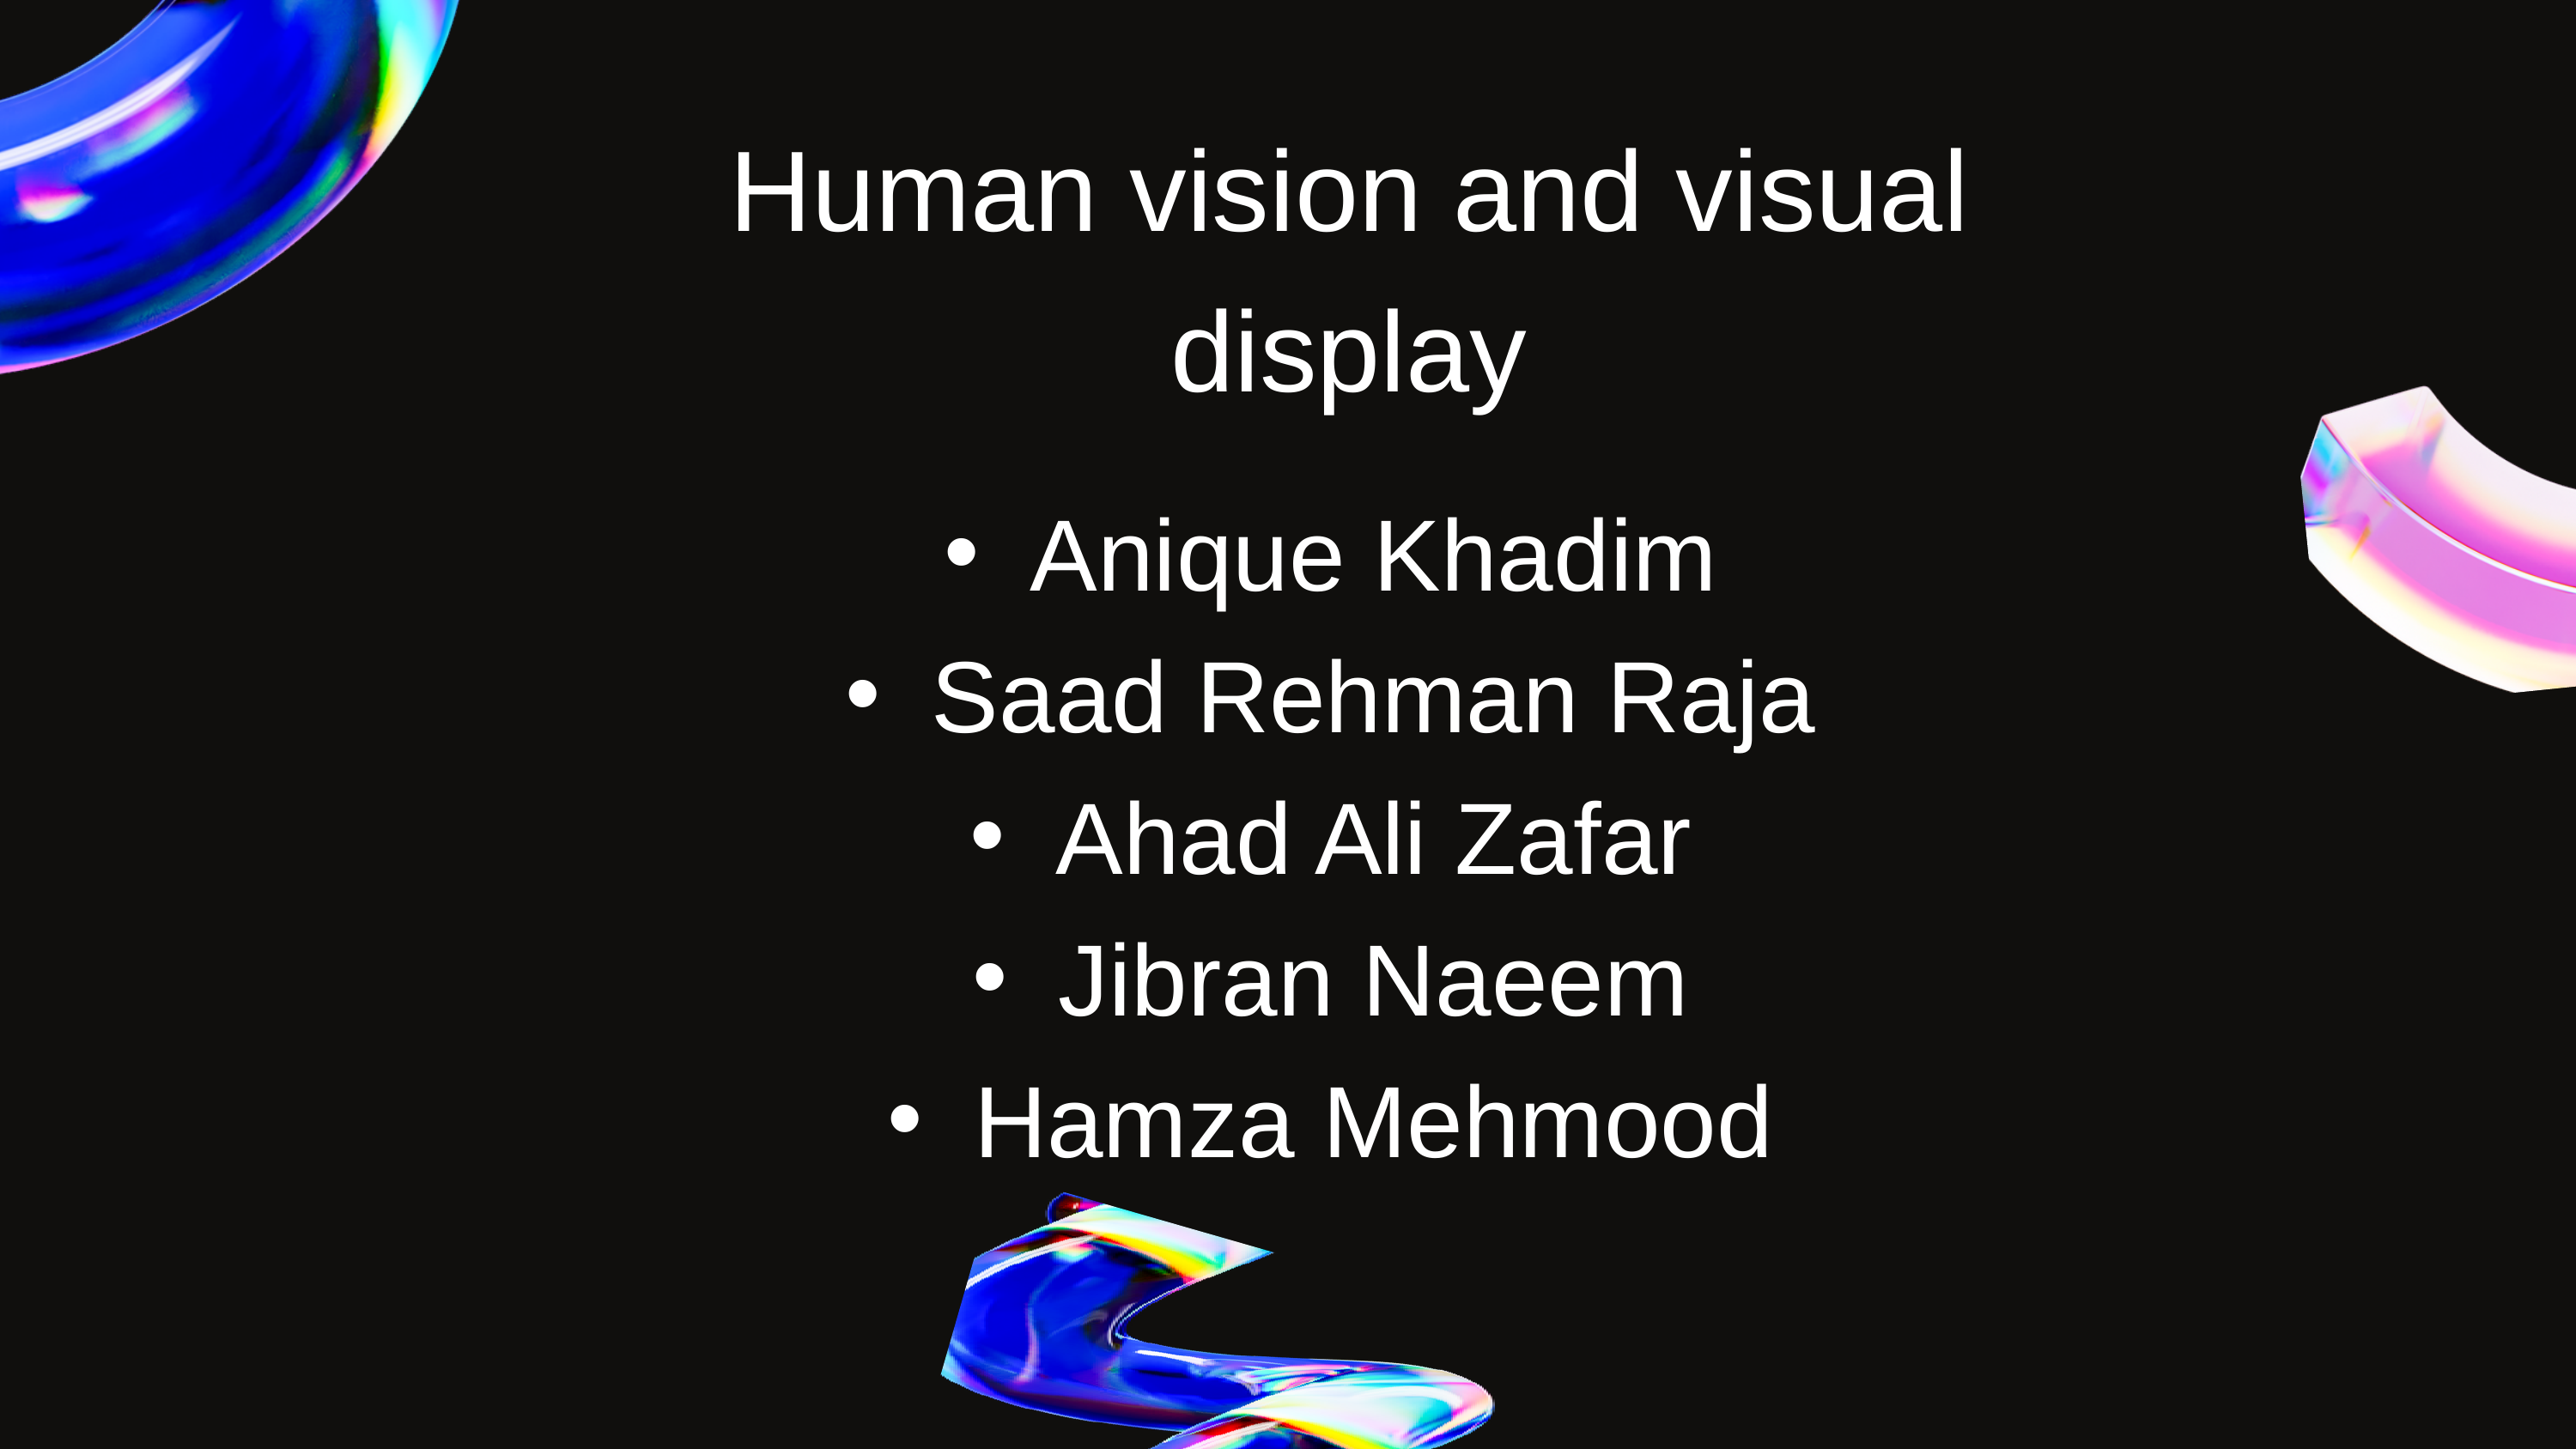

Human vision and visual display

Anique Khadim
Saad Rehman Raja
Ahad Ali Zafar
Jibran Naeem
Hamza Mehmood